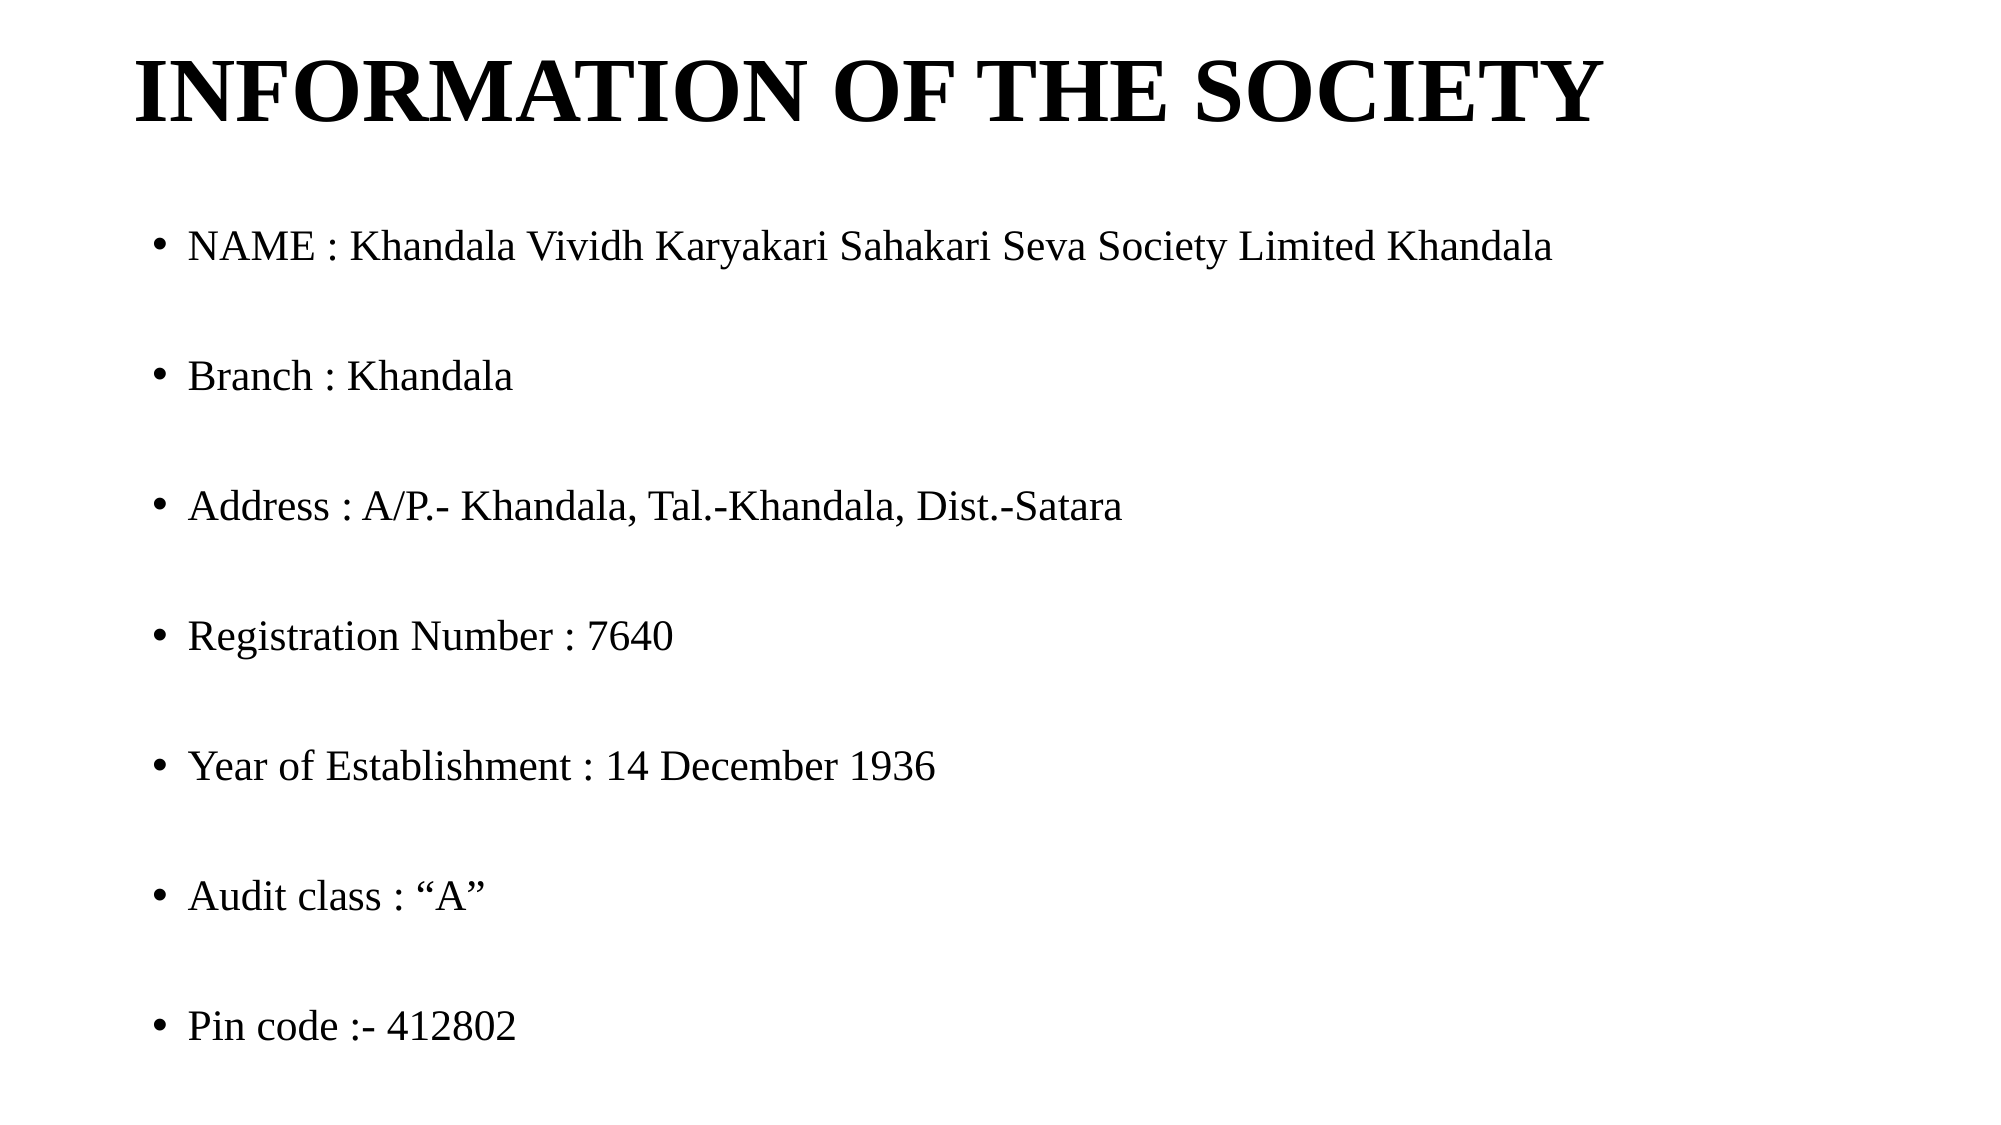

# INFORMATION OF THE SOCIETY
NAME : Khandala Vividh Karyakari Sahakari Seva Society Limited Khandala

Branch : Khandala

Address : A/P.- Khandala, Tal.-Khandala, Dist.-Satara

Registration Number : 7640

Year of Establishment : 14 December 1936

Audit class : “A”

Pin code :- 412802